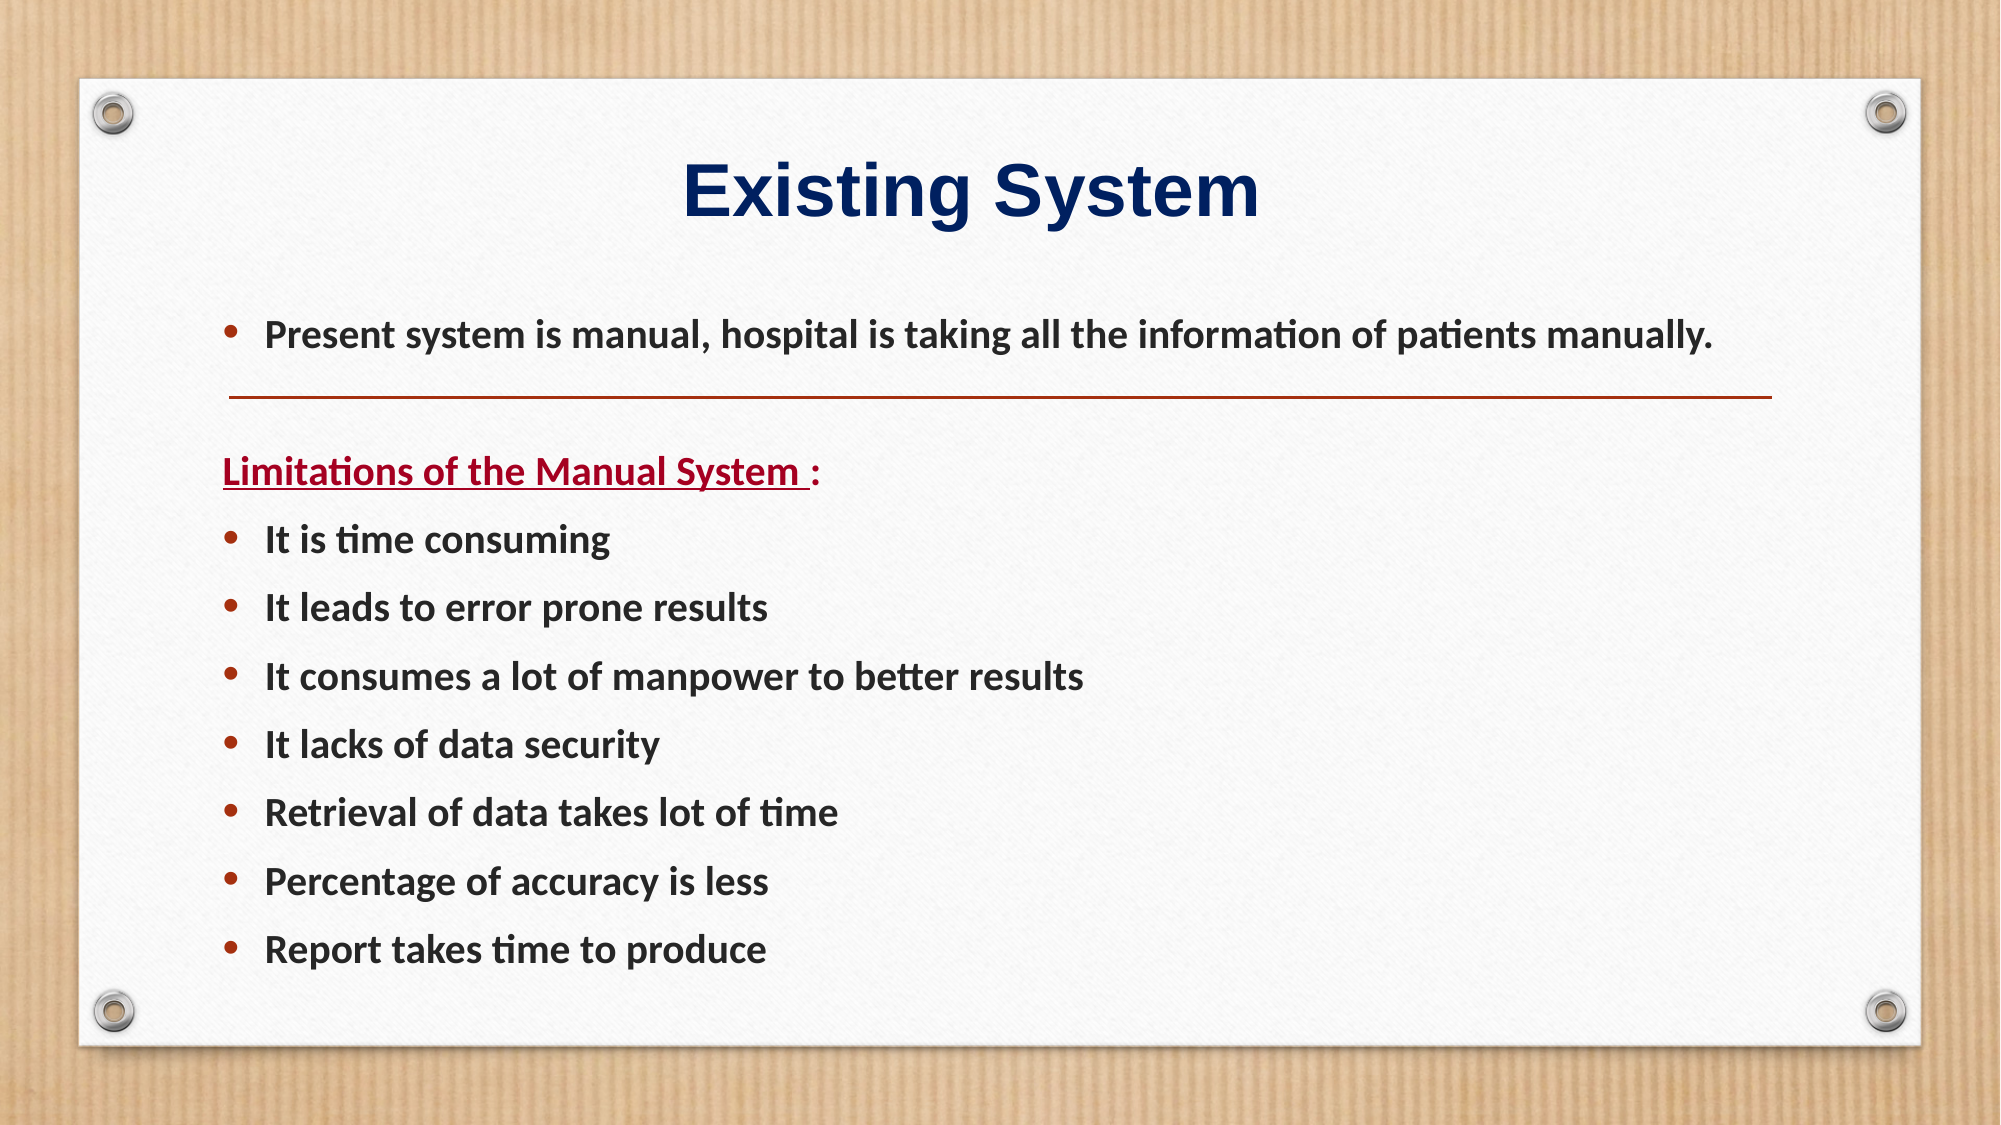

# Existing System
Present system is manual, hospital is taking all the information of patients manually.

Limitations of the Manual System :
It is time consuming
It leads to error prone results
It consumes a lot of manpower to better results
It lacks of data security
Retrieval of data takes lot of time
Percentage of accuracy is less
Report takes time to produce